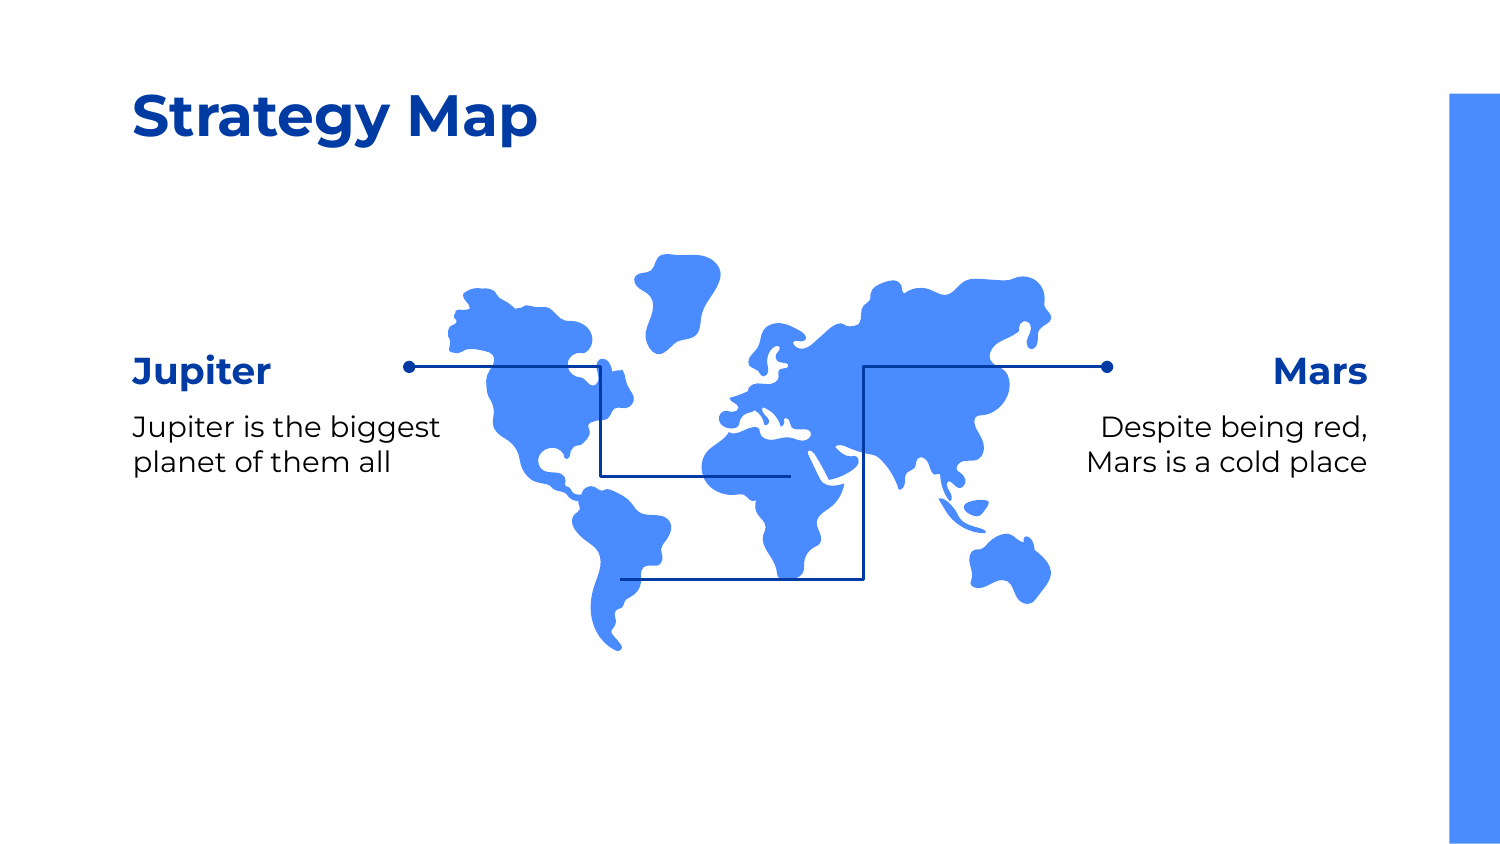

# Strategy Map

Jupiter
Mars
Jupiter is the biggest planet of them all
Despite being red, Mars is a cold place